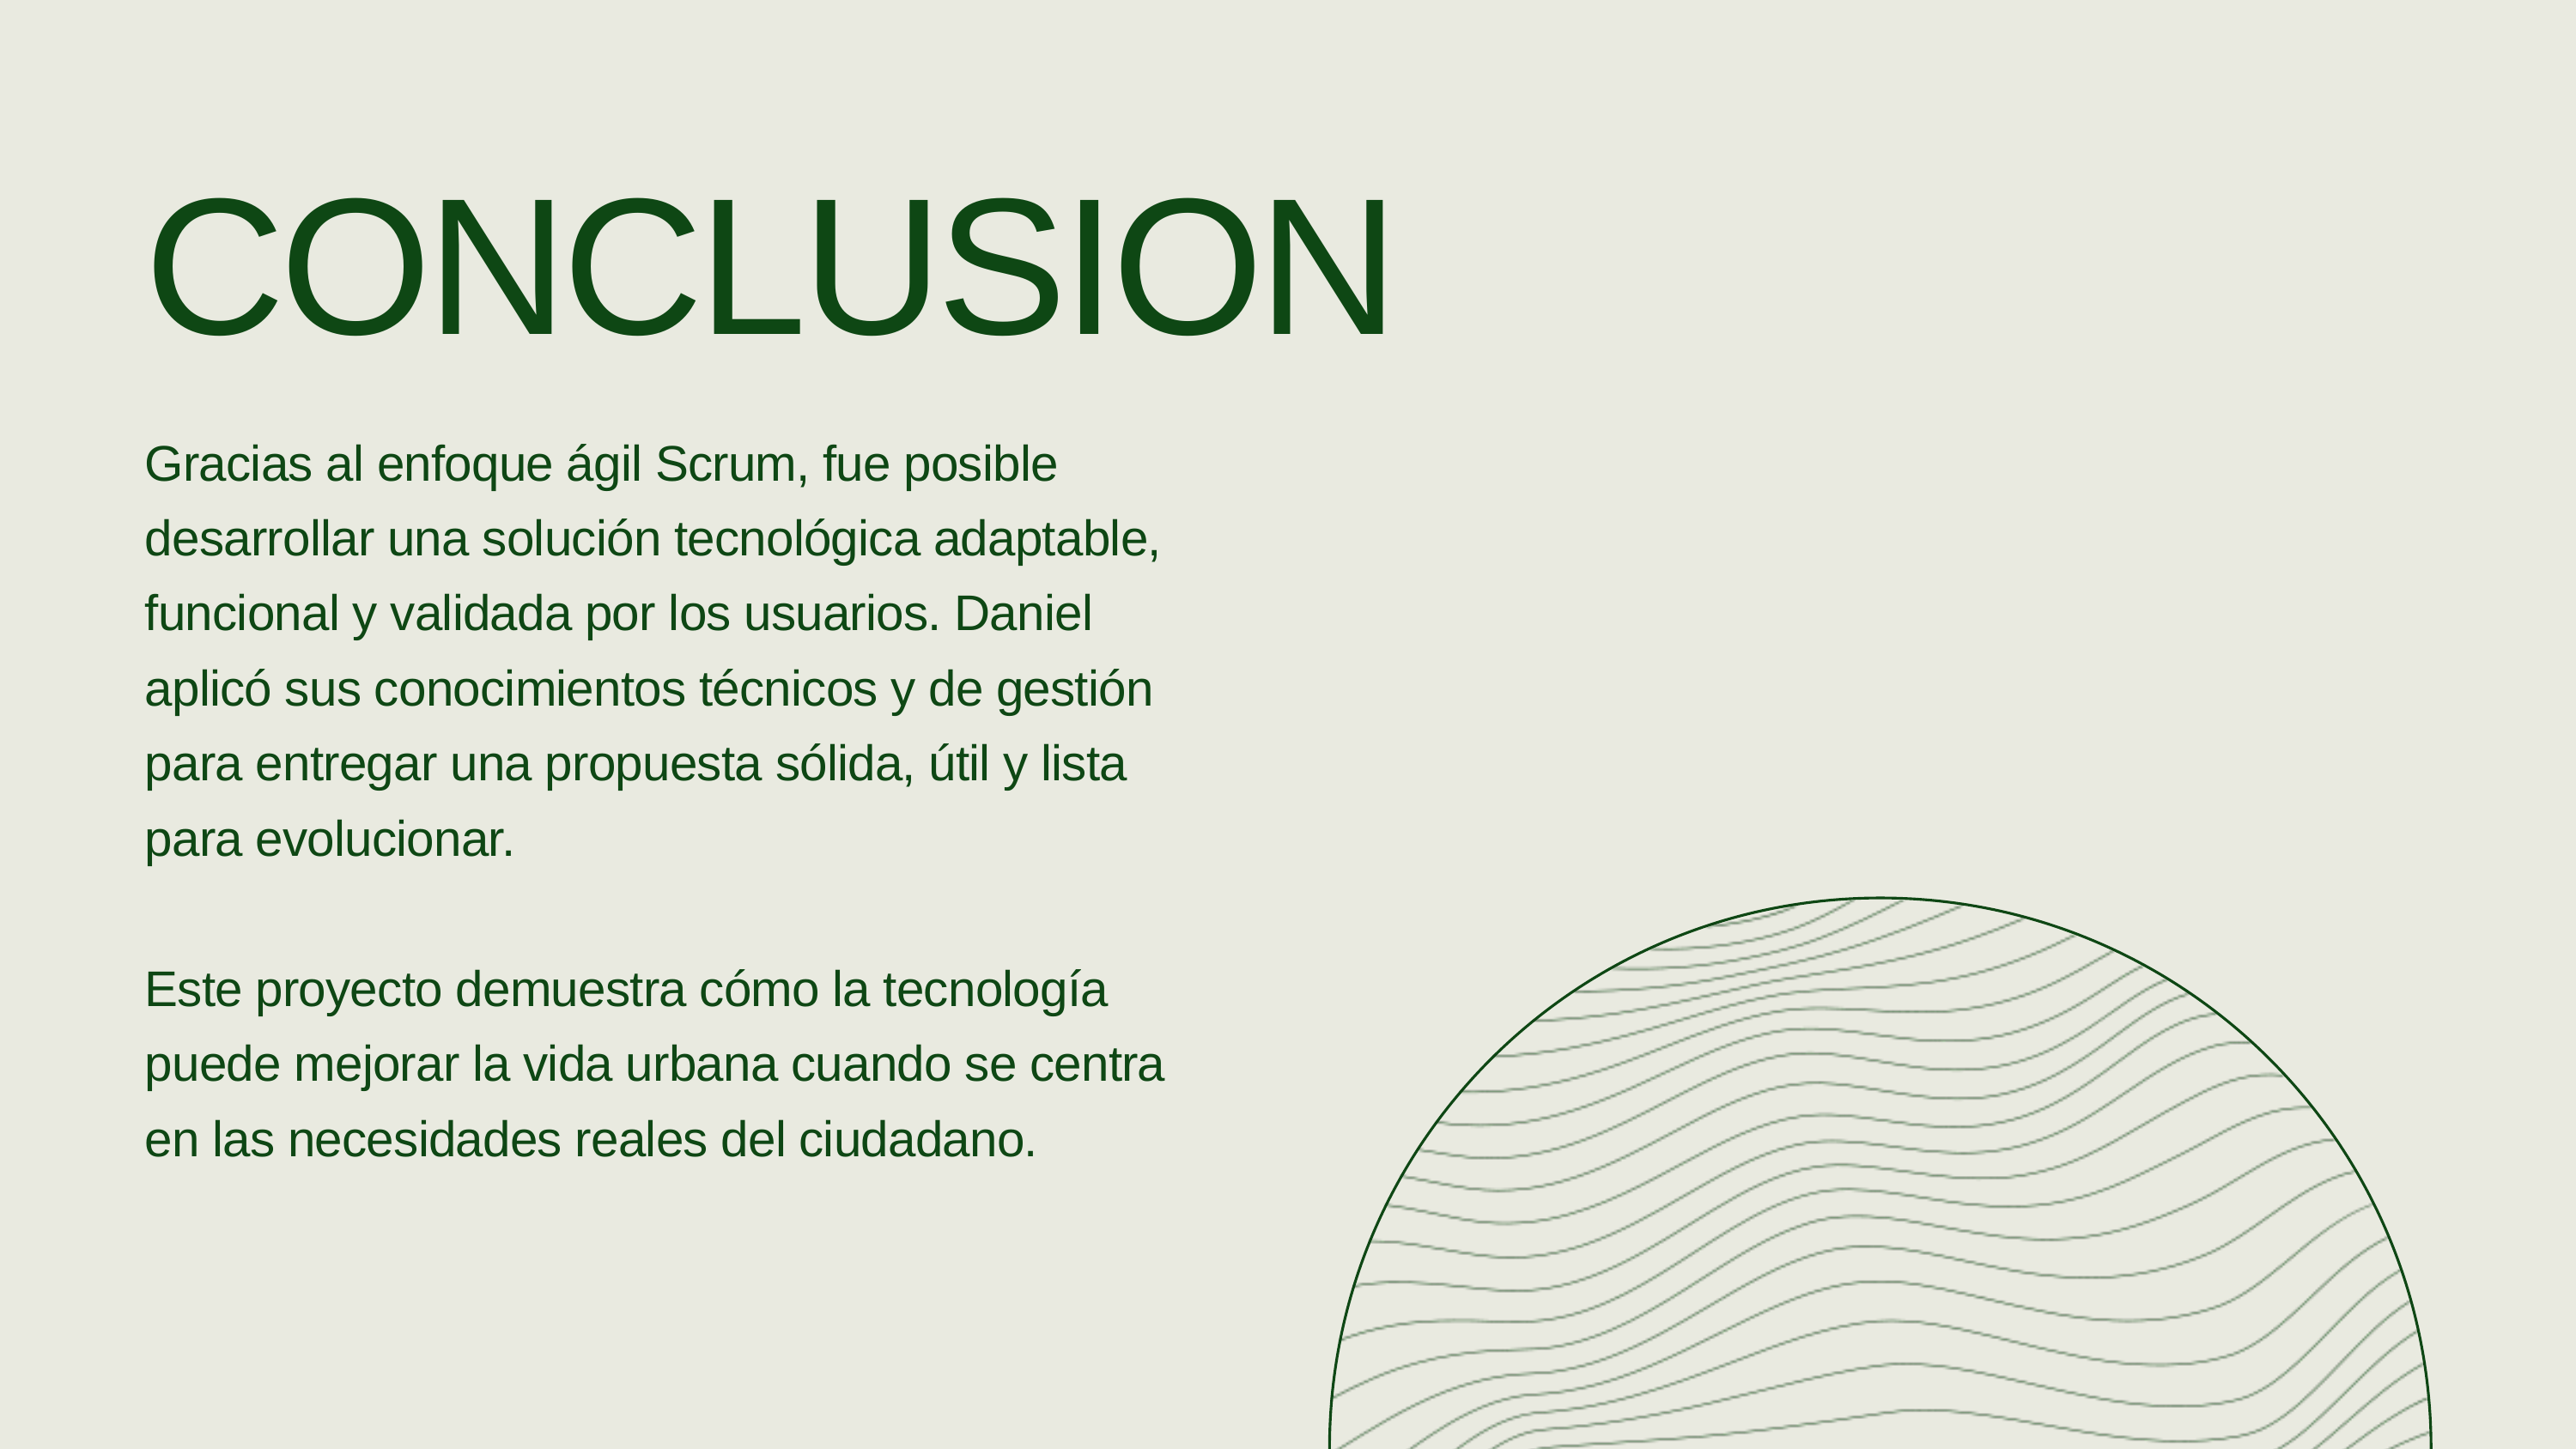

CONCLUSION
Gracias al enfoque ágil Scrum, fue posible desarrollar una solución tecnológica adaptable, funcional y validada por los usuarios. Daniel aplicó sus conocimientos técnicos y de gestión para entregar una propuesta sólida, útil y lista para evolucionar.

Este proyecto demuestra cómo la tecnología puede mejorar la vida urbana cuando se centra en las necesidades reales del ciudadano.